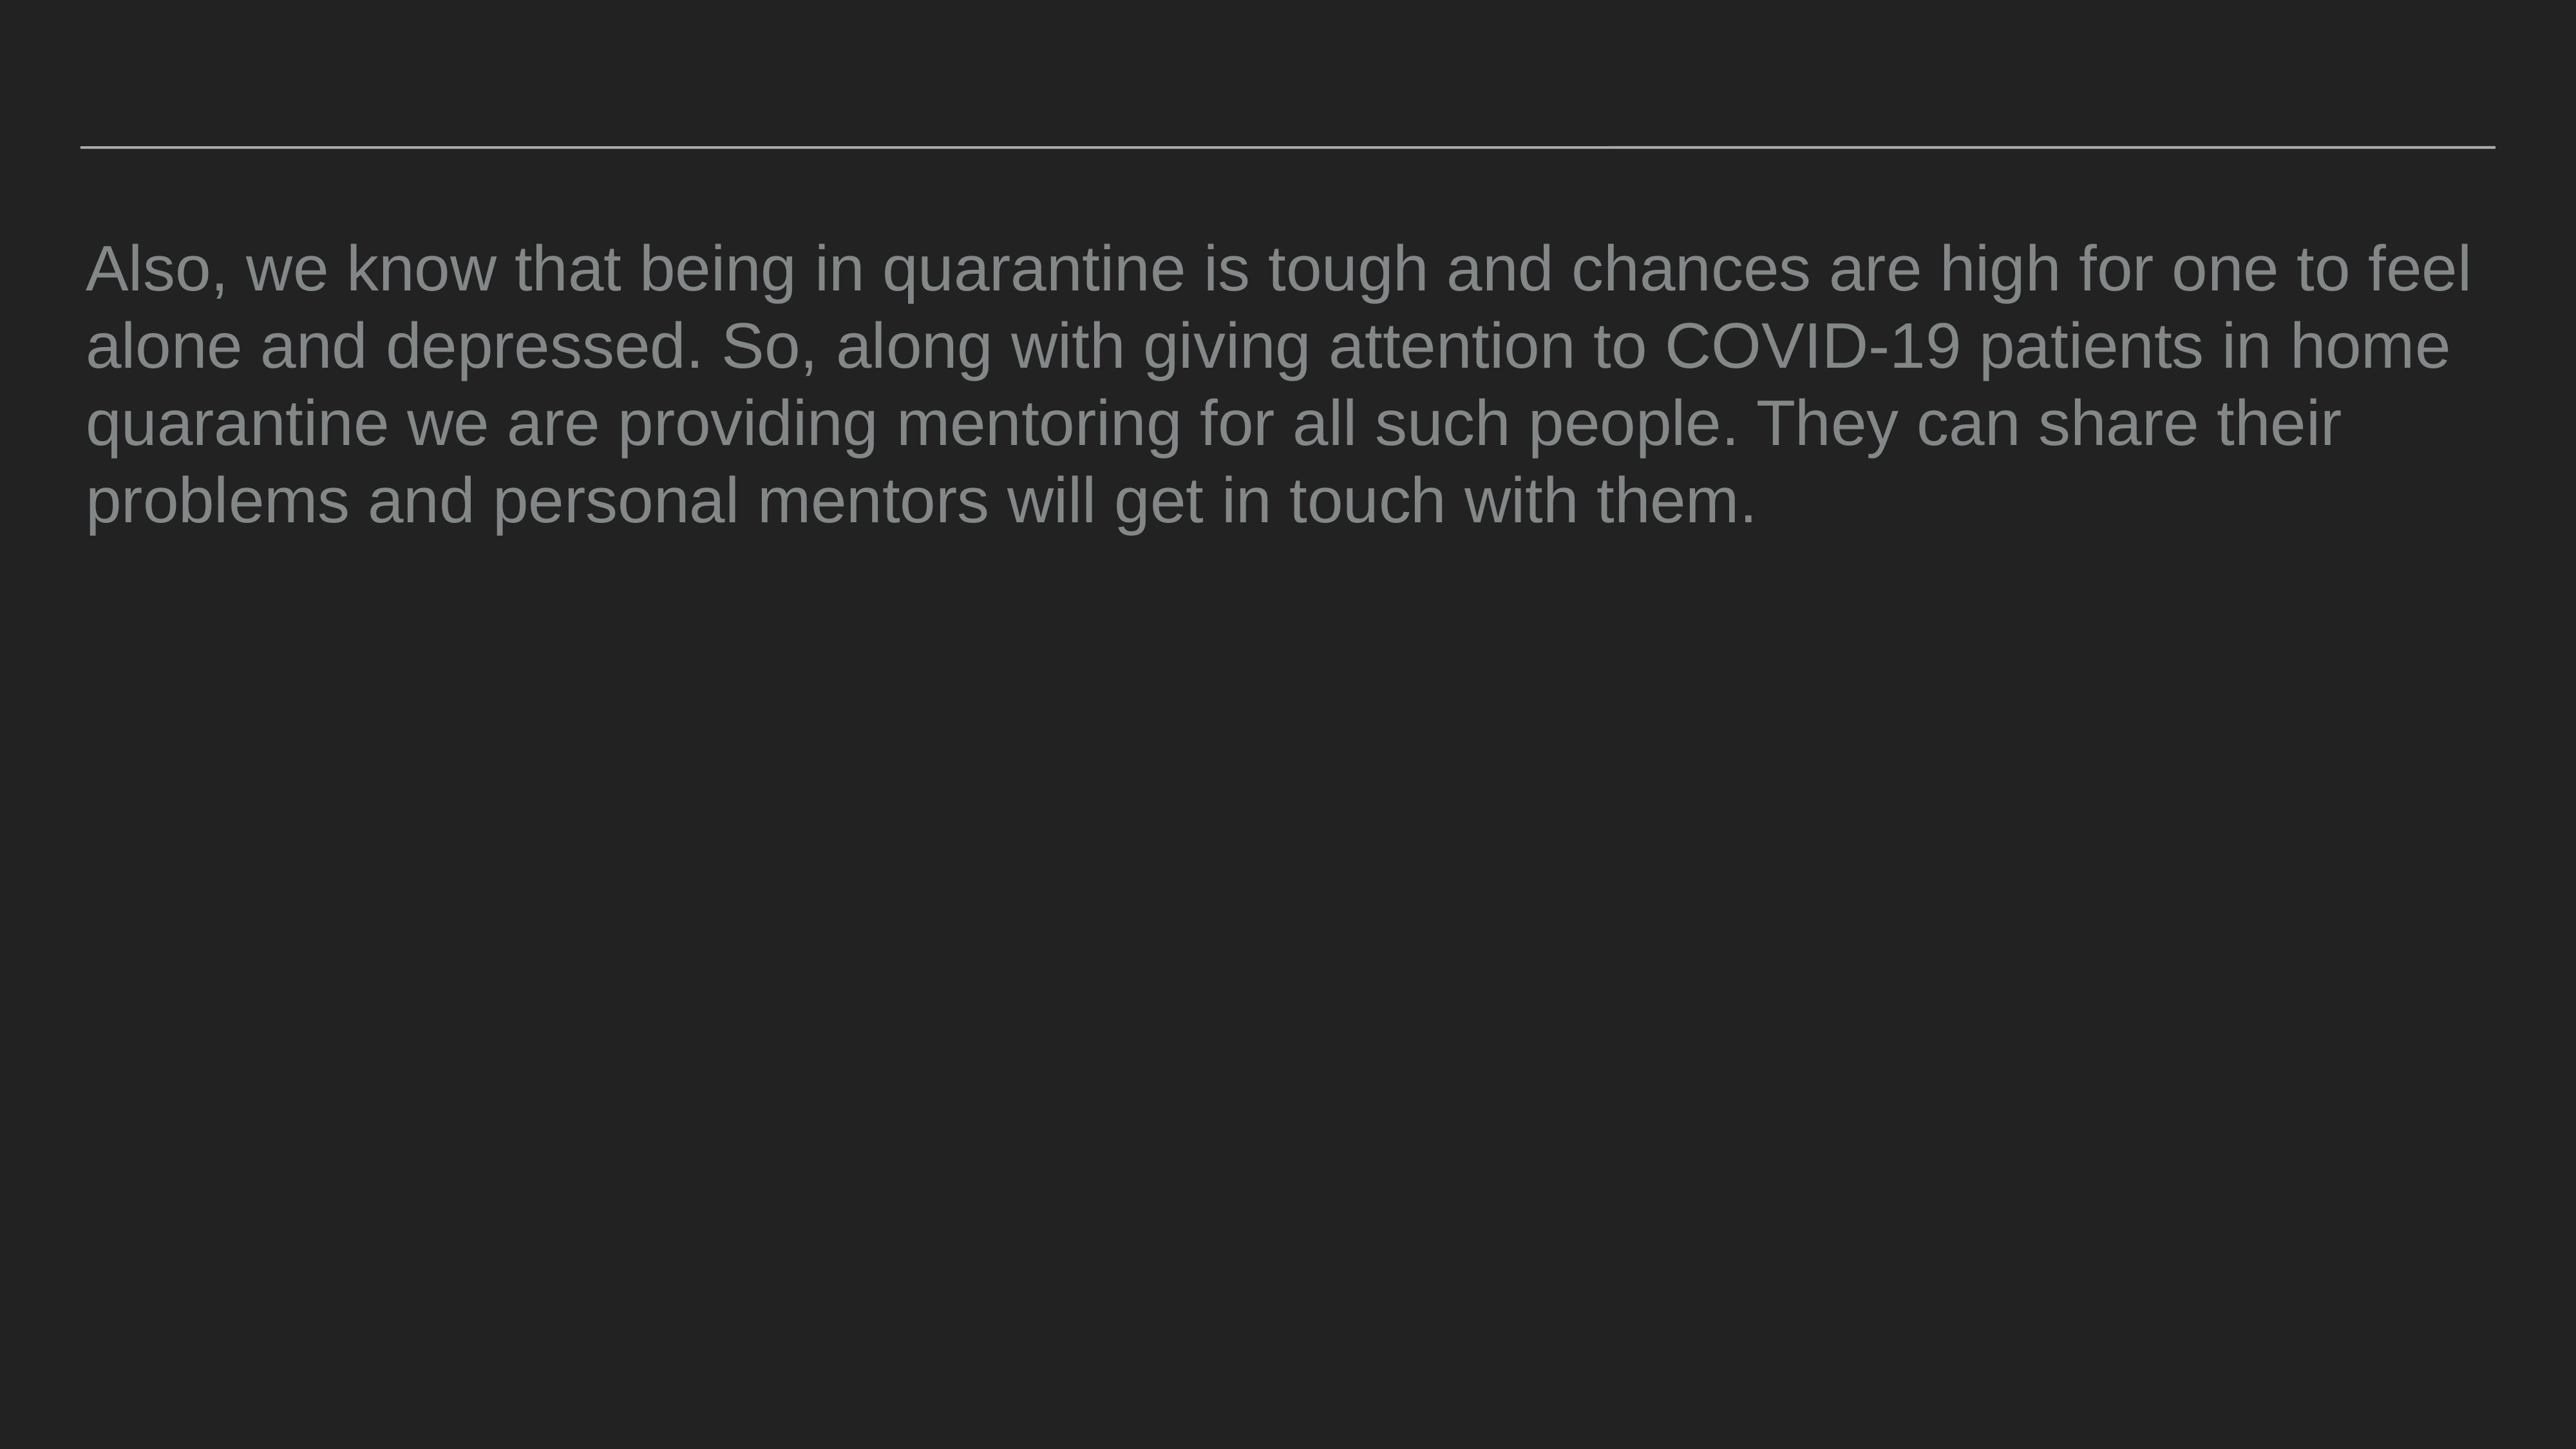

Also, we know that being in quarantine is tough and chances are high for one to feel alone and depressed. So, along with giving attention to COVID-19 patients in home quarantine we are providing mentoring for all such people. They can share their problems and personal mentors will get in touch with them.